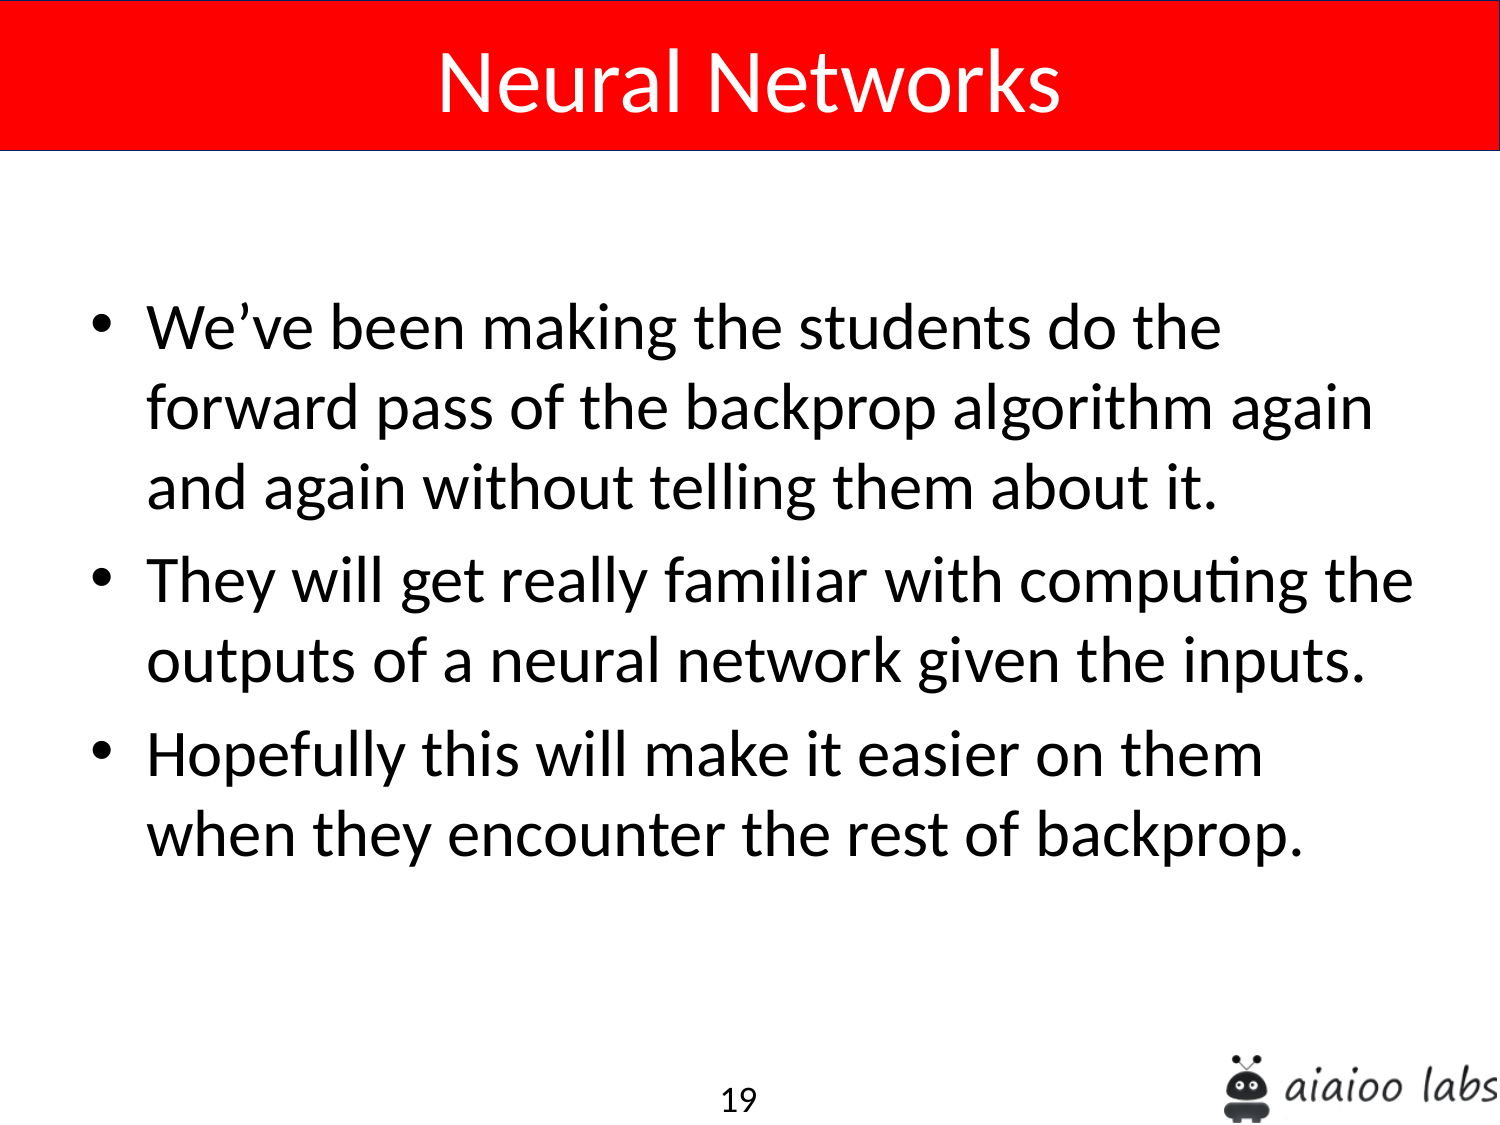

Neural Networks
We’ve been making the students do the forward pass of the backprop algorithm again and again without telling them about it.
They will get really familiar with computing the outputs of a neural network given the inputs.
Hopefully this will make it easier on them when they encounter the rest of backprop.